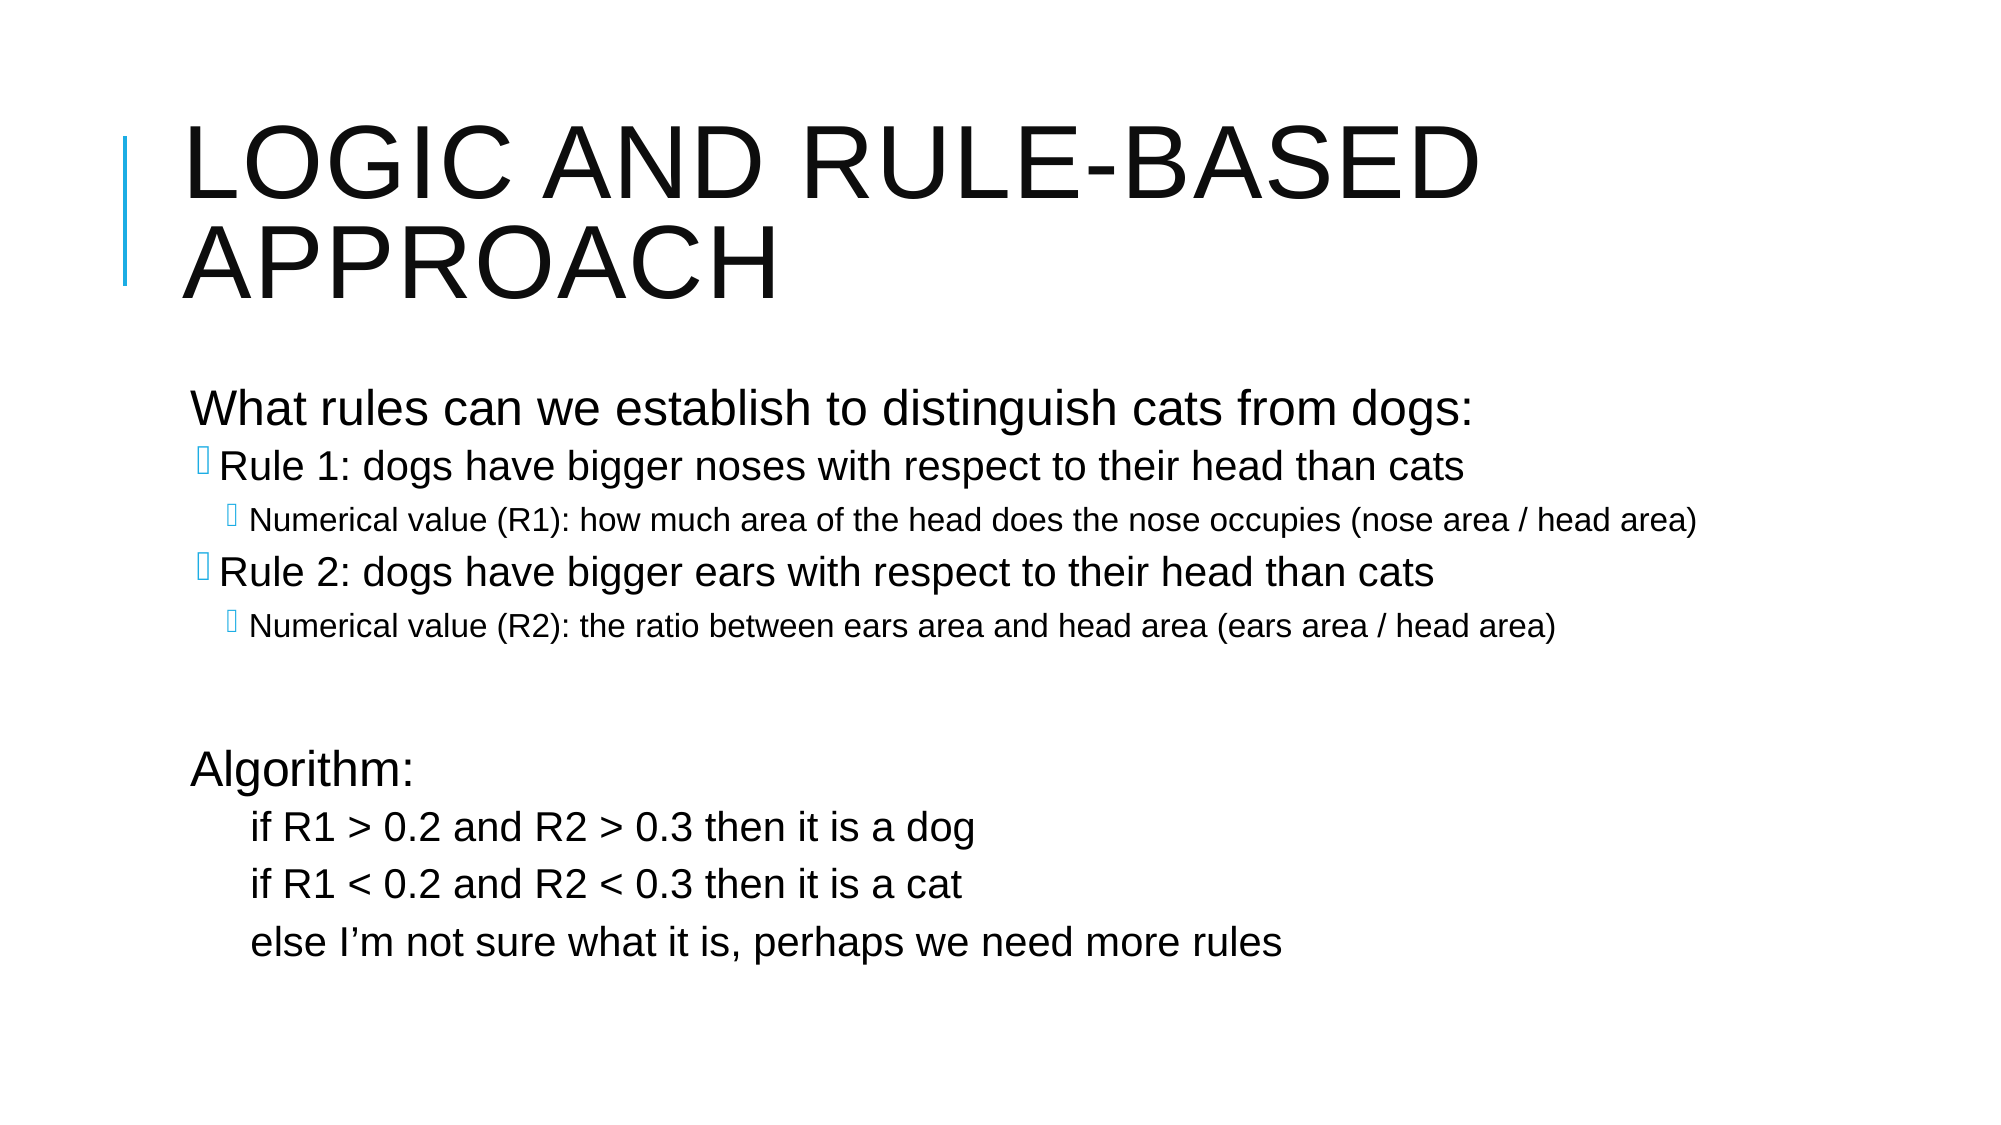

# Logic and Rule-Based Approach
What rules can we establish to distinguish cats from dogs:
Rule 1: dogs have bigger noses with respect to their head than cats
Numerical value (R1): how much area of the head does the nose occupies (nose area / head area)
Rule 2: dogs have bigger ears with respect to their head than cats
Numerical value (R2): the ratio between ears area and head area (ears area / head area)

Algorithm:
if R1 > 0.2 and R2 > 0.3 then it is a dog
if R1 < 0.2 and R2 < 0.3 then it is a cat
else I’m not sure what it is, perhaps we need more rules